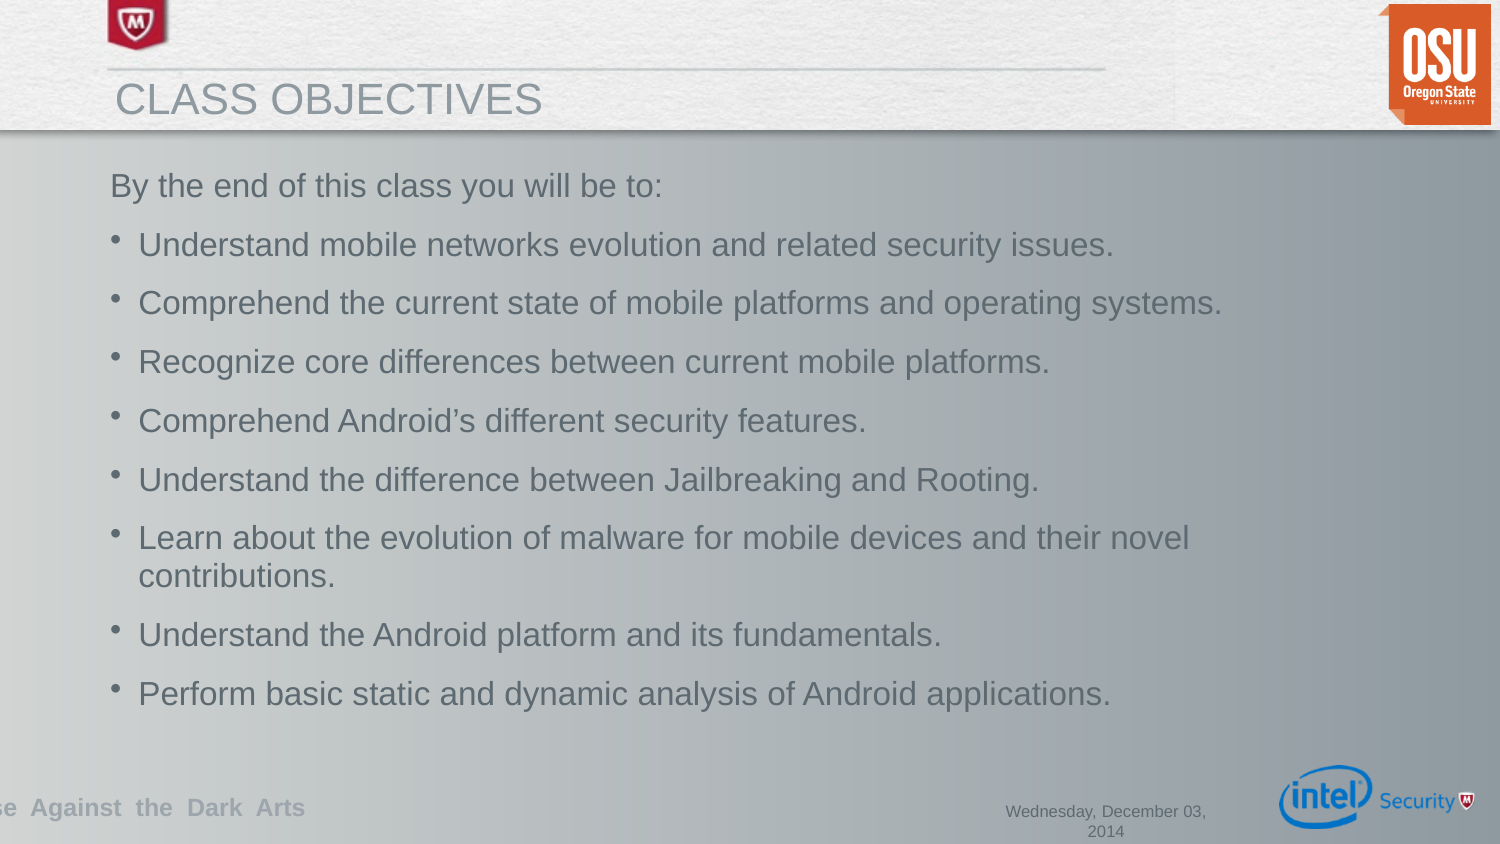

# Class objectives
By the end of this class you will be to:
Understand mobile networks evolution and related security issues.
Comprehend the current state of mobile platforms and operating systems.
Recognize core differences between current mobile platforms.
Comprehend Android’s different security features.
Understand the difference between Jailbreaking and Rooting.
Learn about the evolution of malware for mobile devices and their novel contributions.
Understand the Android platform and its fundamentals.
Perform basic static and dynamic analysis of Android applications.

Wednesday, December 03, 2014